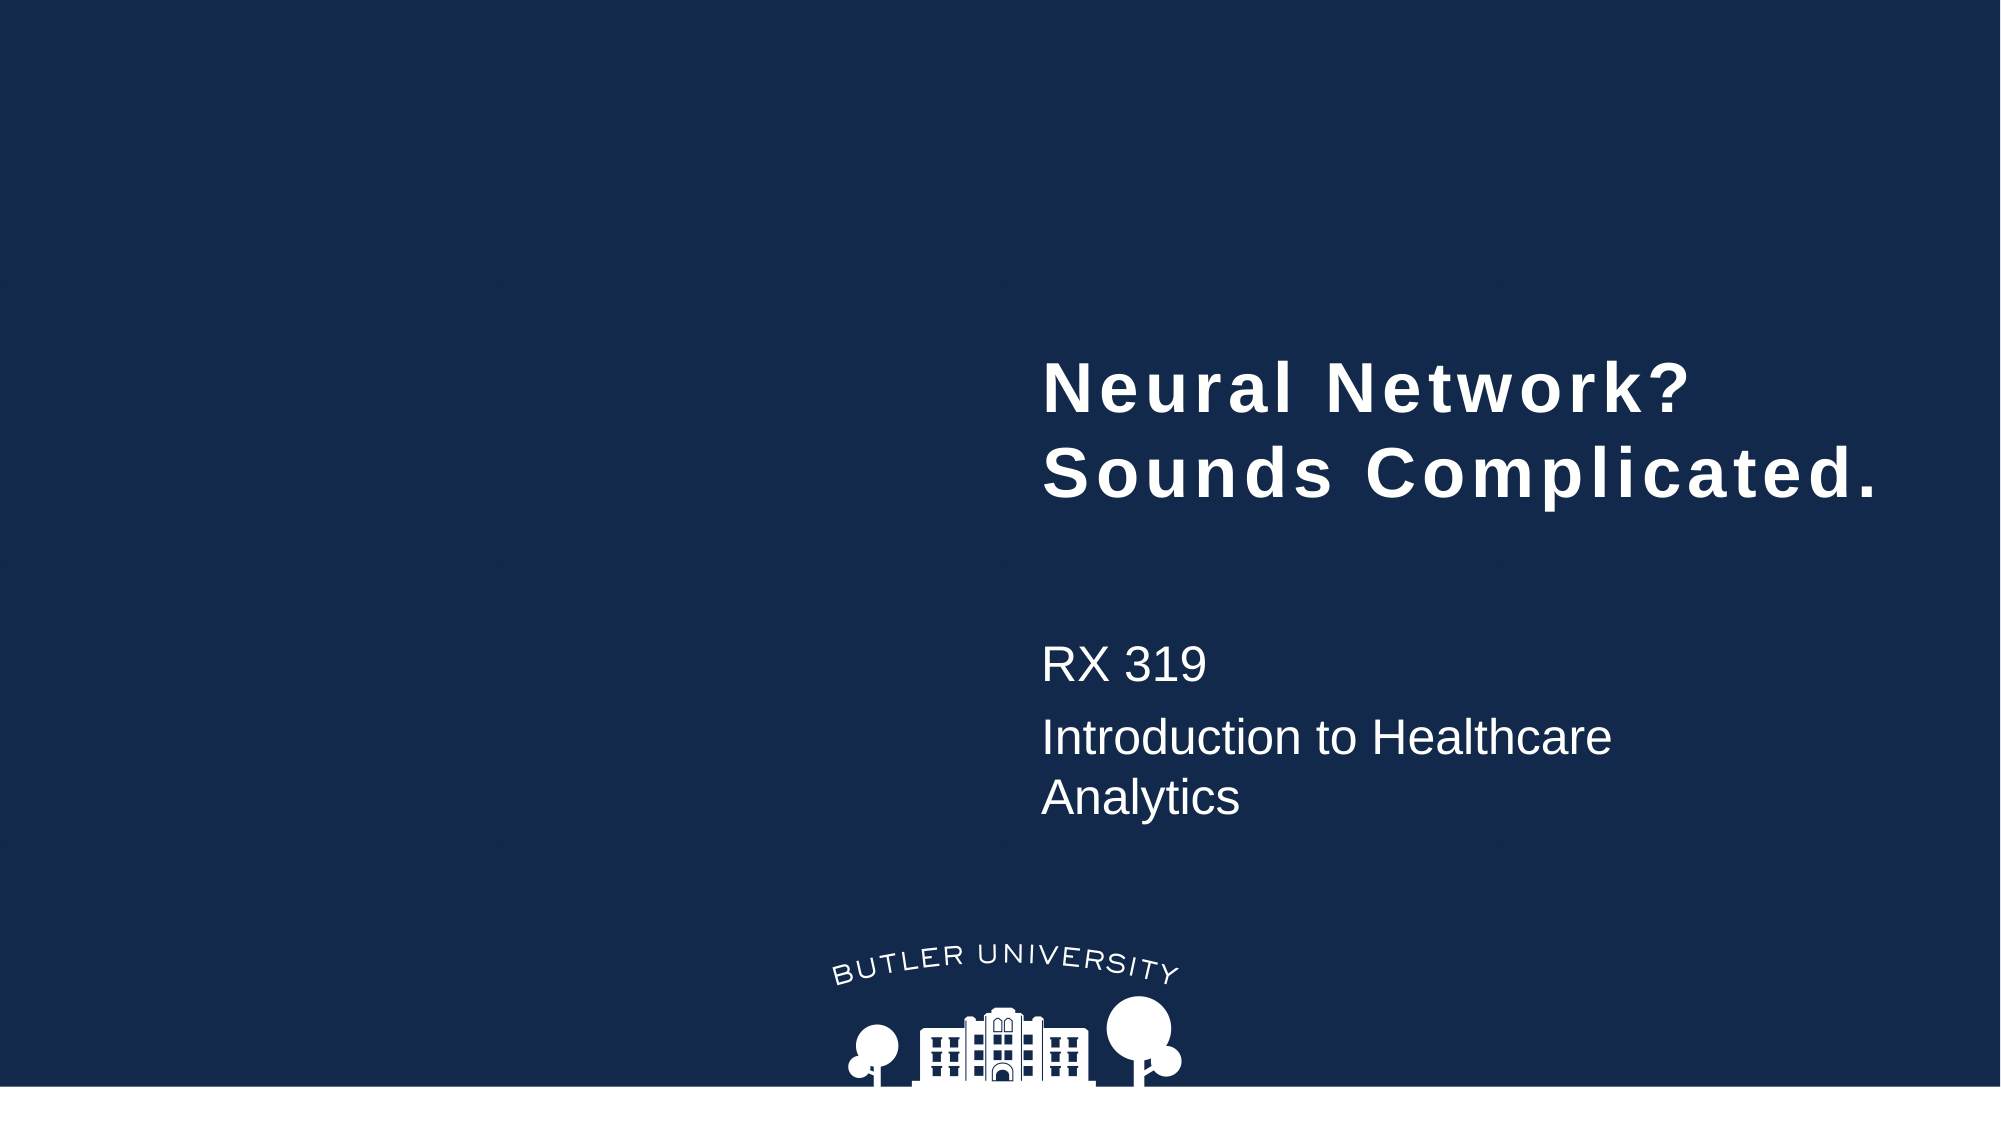

Neural Network?
Sounds Complicated.
RX 319
Introduction to Healthcare Analytics